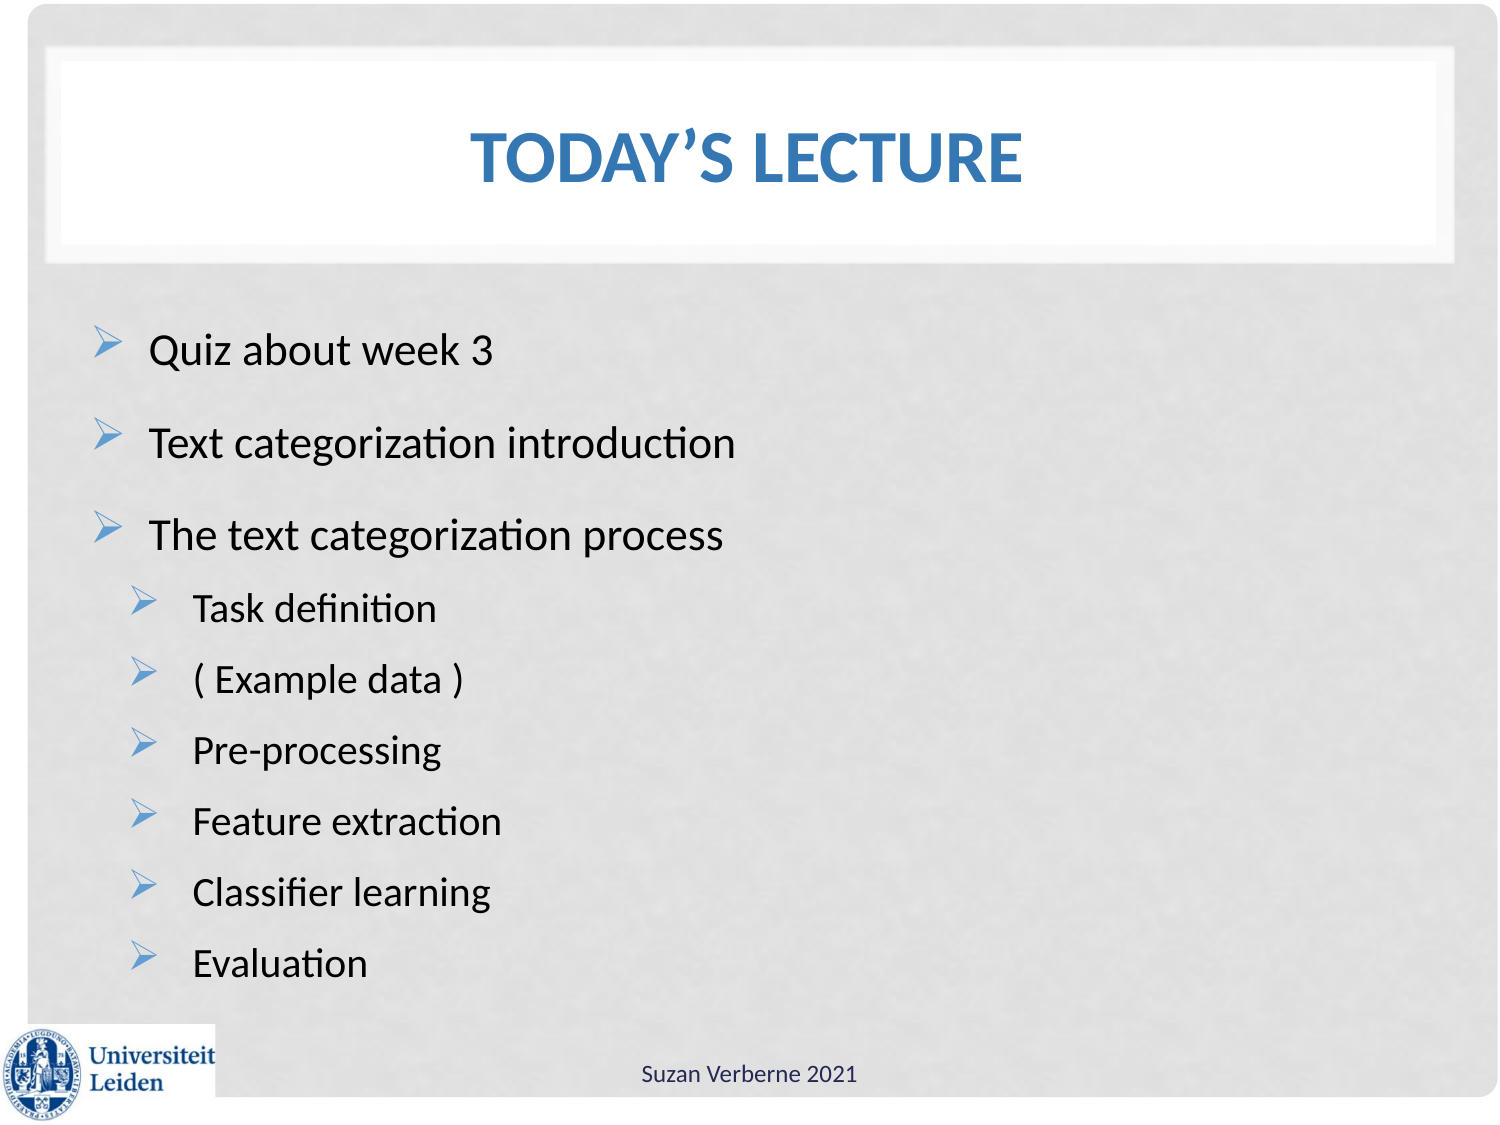

# Today’s lecture
Quiz about week 3
Text categorization introduction
The text categorization process
Task definition
( Example data )
Pre-processing
Feature extraction
Classifier learning
Evaluation

Suzan Verberne 2021